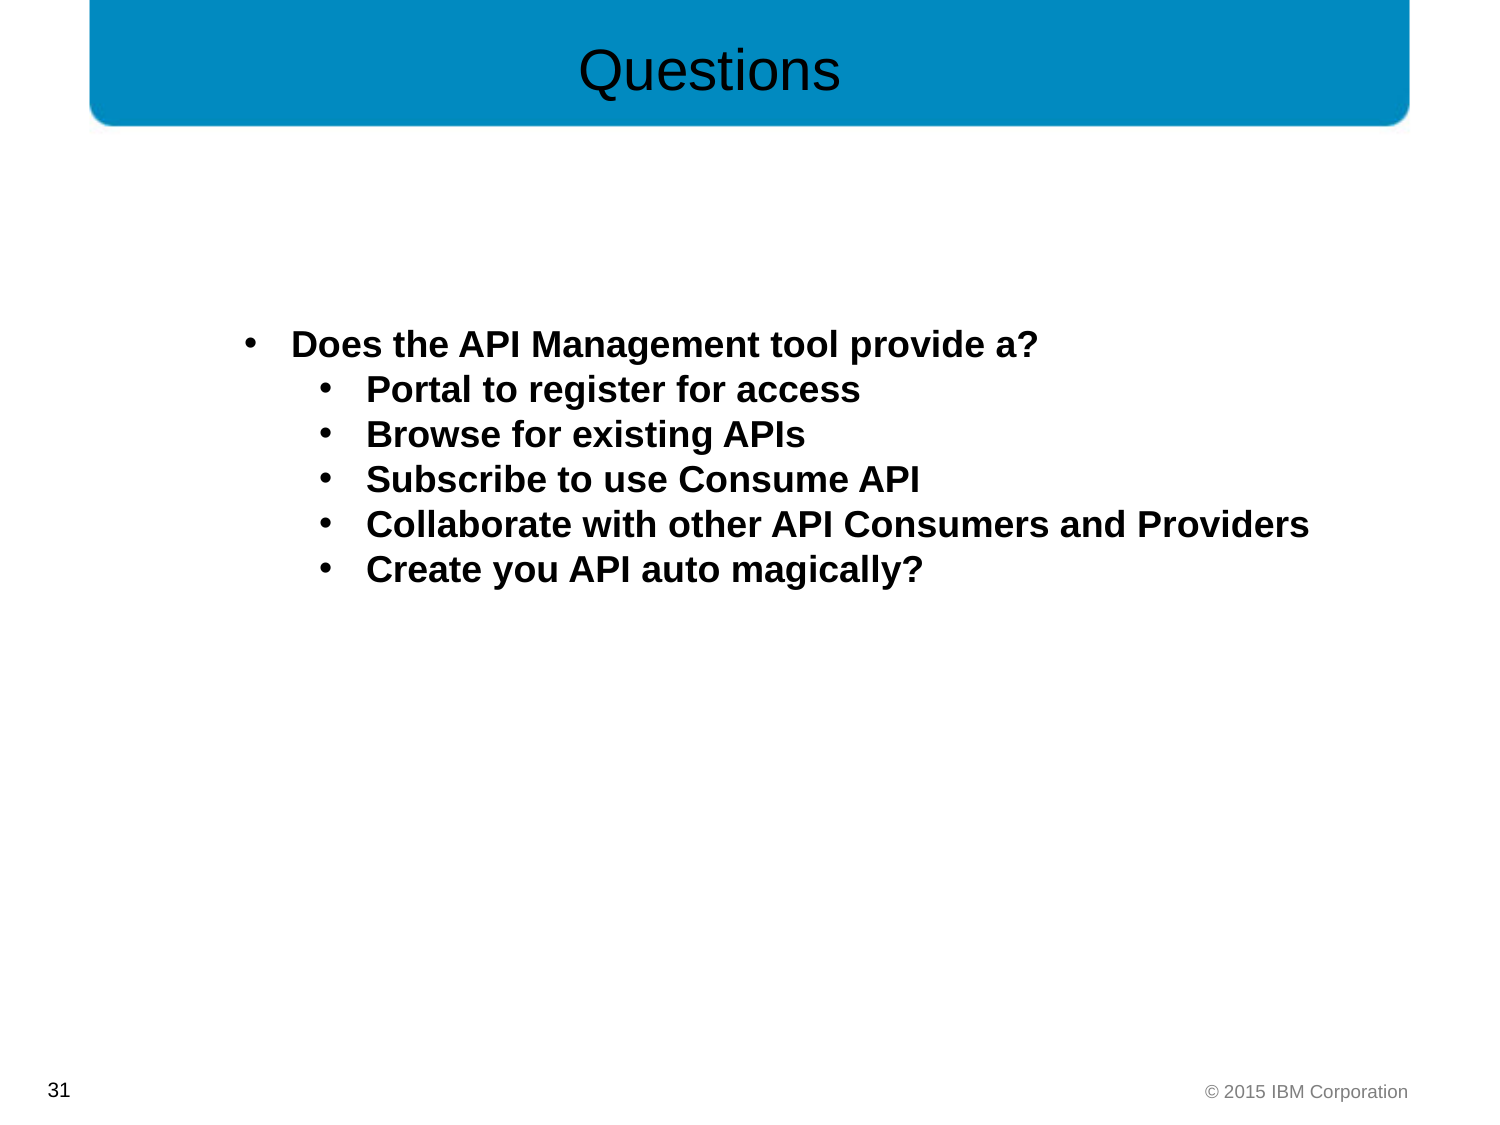

Questions
Does the API Management tool provide a?
Portal to register for access
Browse for existing APIs
Subscribe to use Consume API
Collaborate with other API Consumers and Providers
Create you API auto magically?